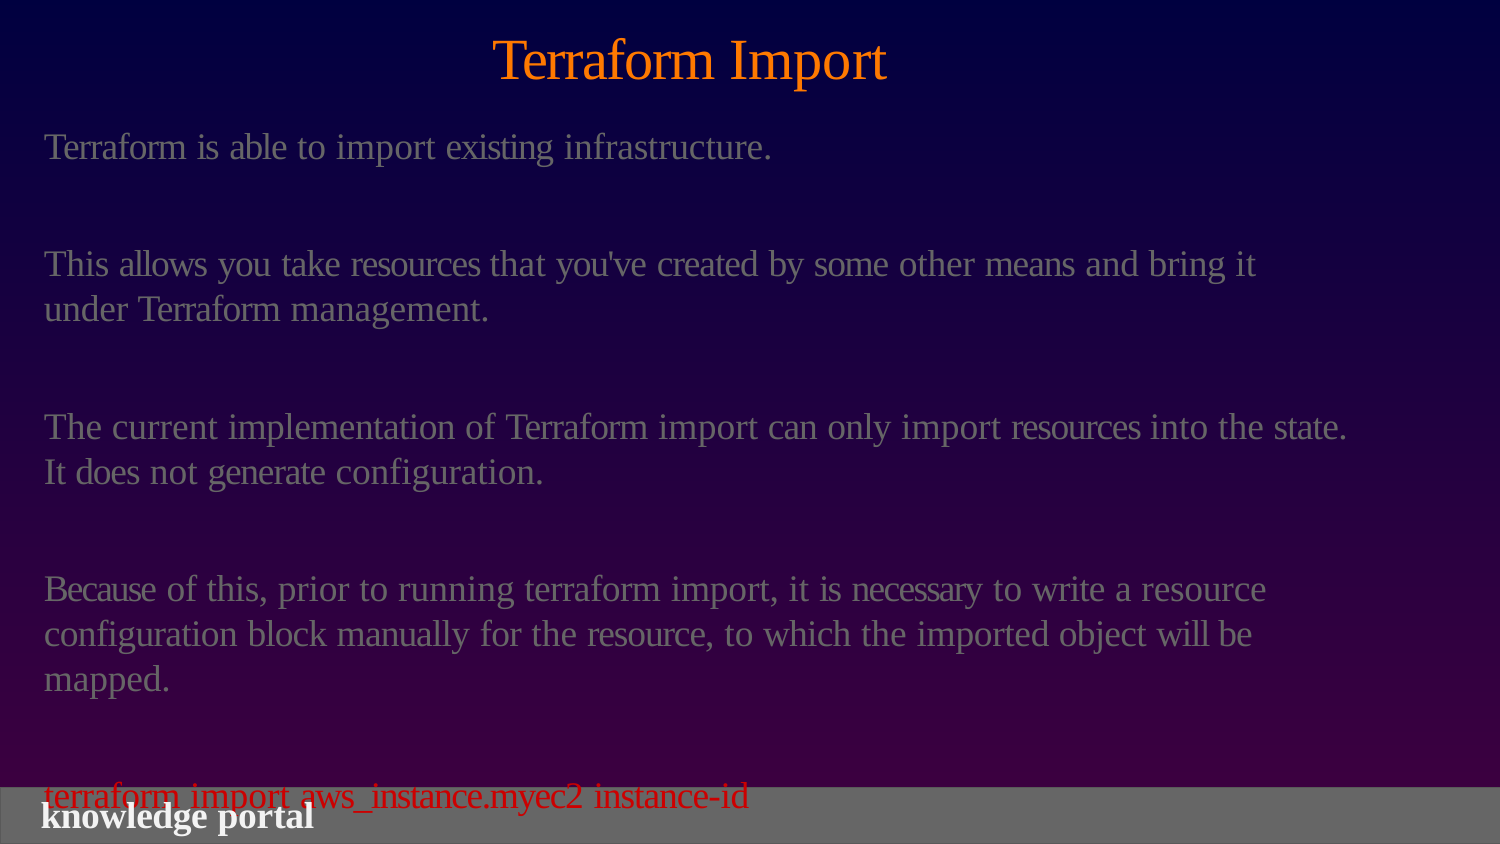

# Terraform Import
Terraform is able to import existing infrastructure.

This allows you take resources that you've created by some other means and bring it under Terraform management.

The current implementation of Terraform import can only import resources into the state. It does not generate configuration.

Because of this, prior to running terraform import, it is necessary to write a resource configuration block manually for the resource, to which the imported object will be mapped.

terraform import aws_instance.myec2 instance-id

knowledge portal